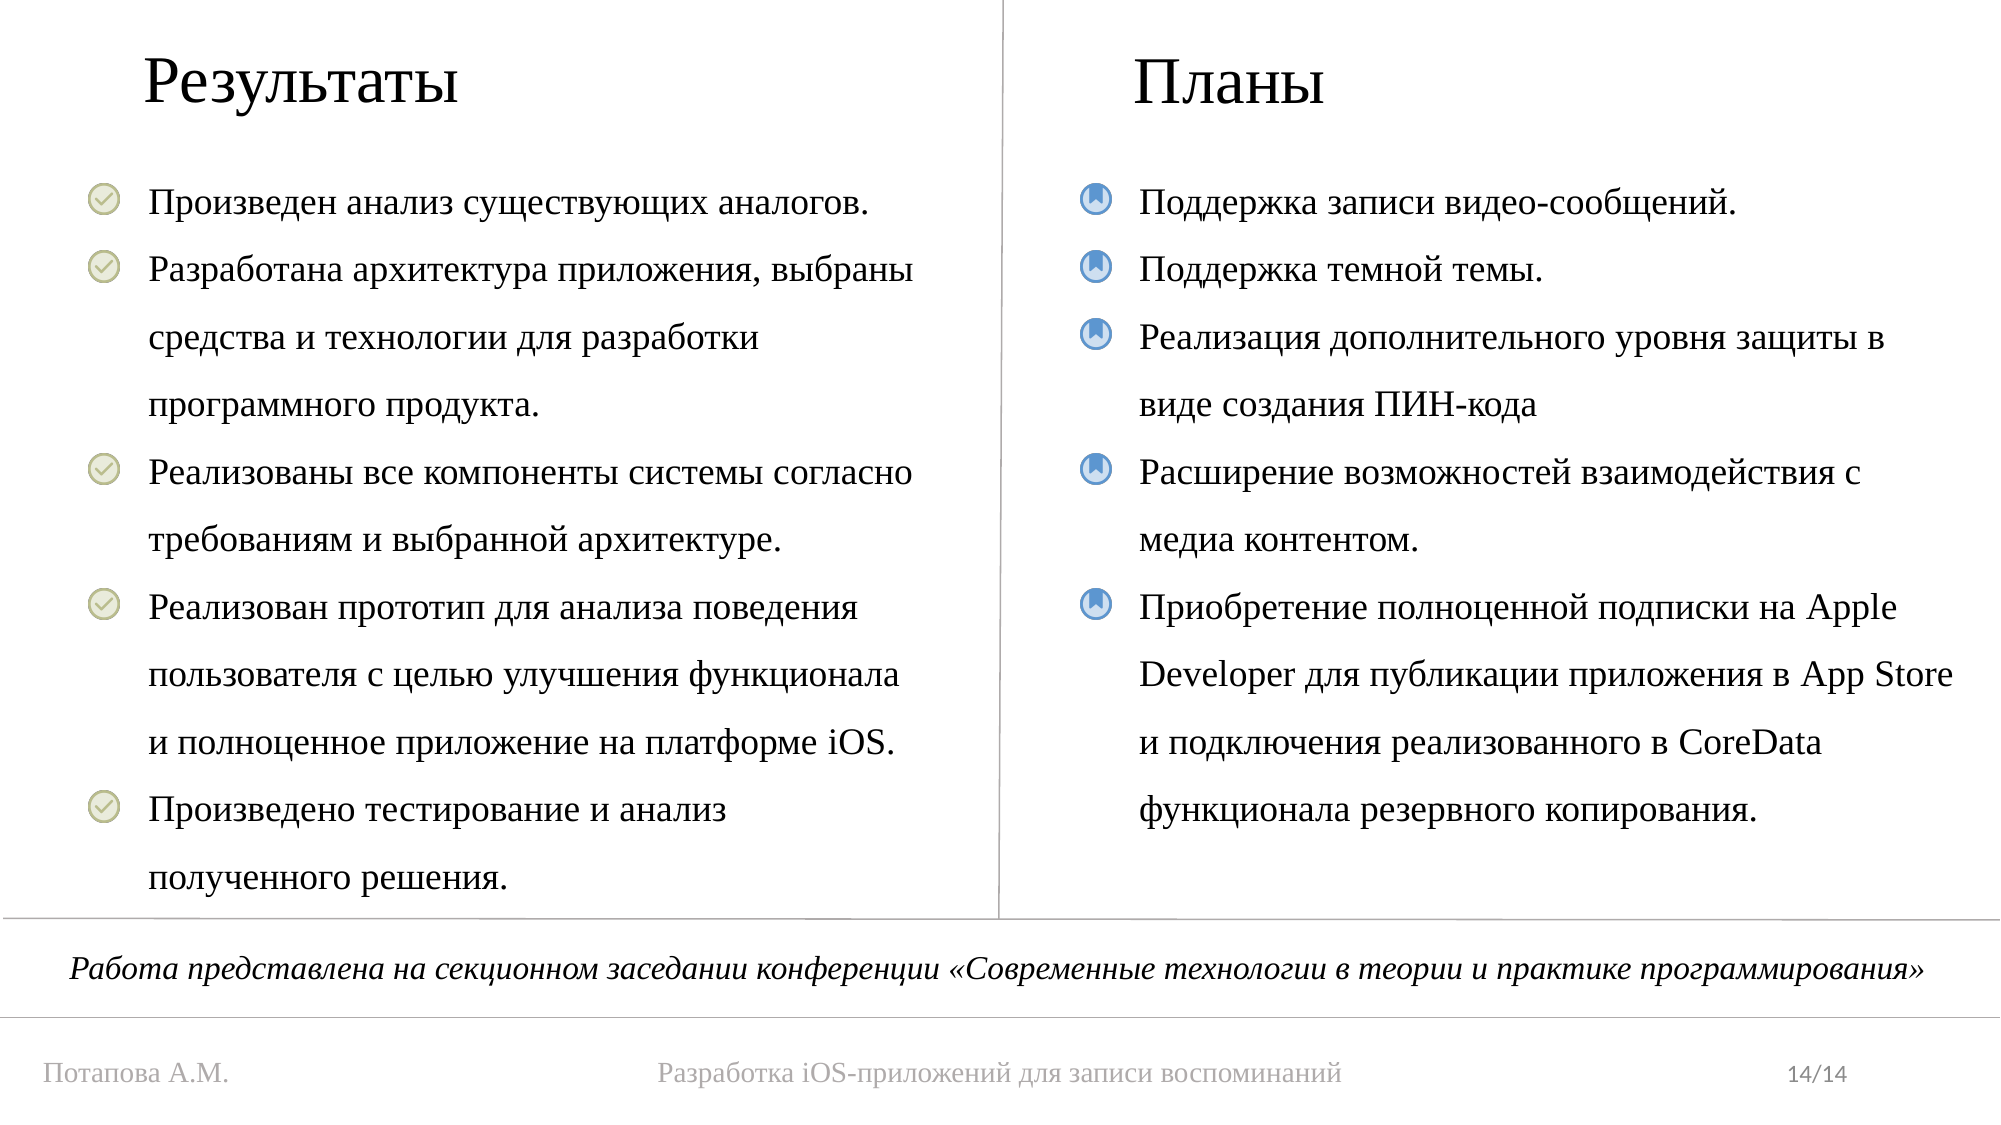

Планы
# Результаты
Произведен анализ существующих аналогов.
Разработана архитектура приложения, выбраны средства и технологии для разработки программного продукта.
Реализованы все компоненты системы согласно требованиям и выбранной архитектуре.
Реализован прототип для анализа поведения пользователя с целью улучшения функционала и полноценное приложение на платформе iOS.
Произведено тестирование и анализ полученного решения.
Поддержка записи видео-сообщений.
Поддержка темной темы.
Реализация дополнительного уровня защиты в виде создания ПИН-кода
Расширение возможностей взаимодействия с медиа контентом.
Приобретение полноценной подписки на Apple Developer для публикации приложения в App Store и подключения реализованного в CoreData функционала резервного копирования.

Работа представлена на секционном заседании конференции «Современные технологии в теории и практике программирования»
14/14
Разработка iOS-приложений для записи воспоминаний
Потапова А.М.